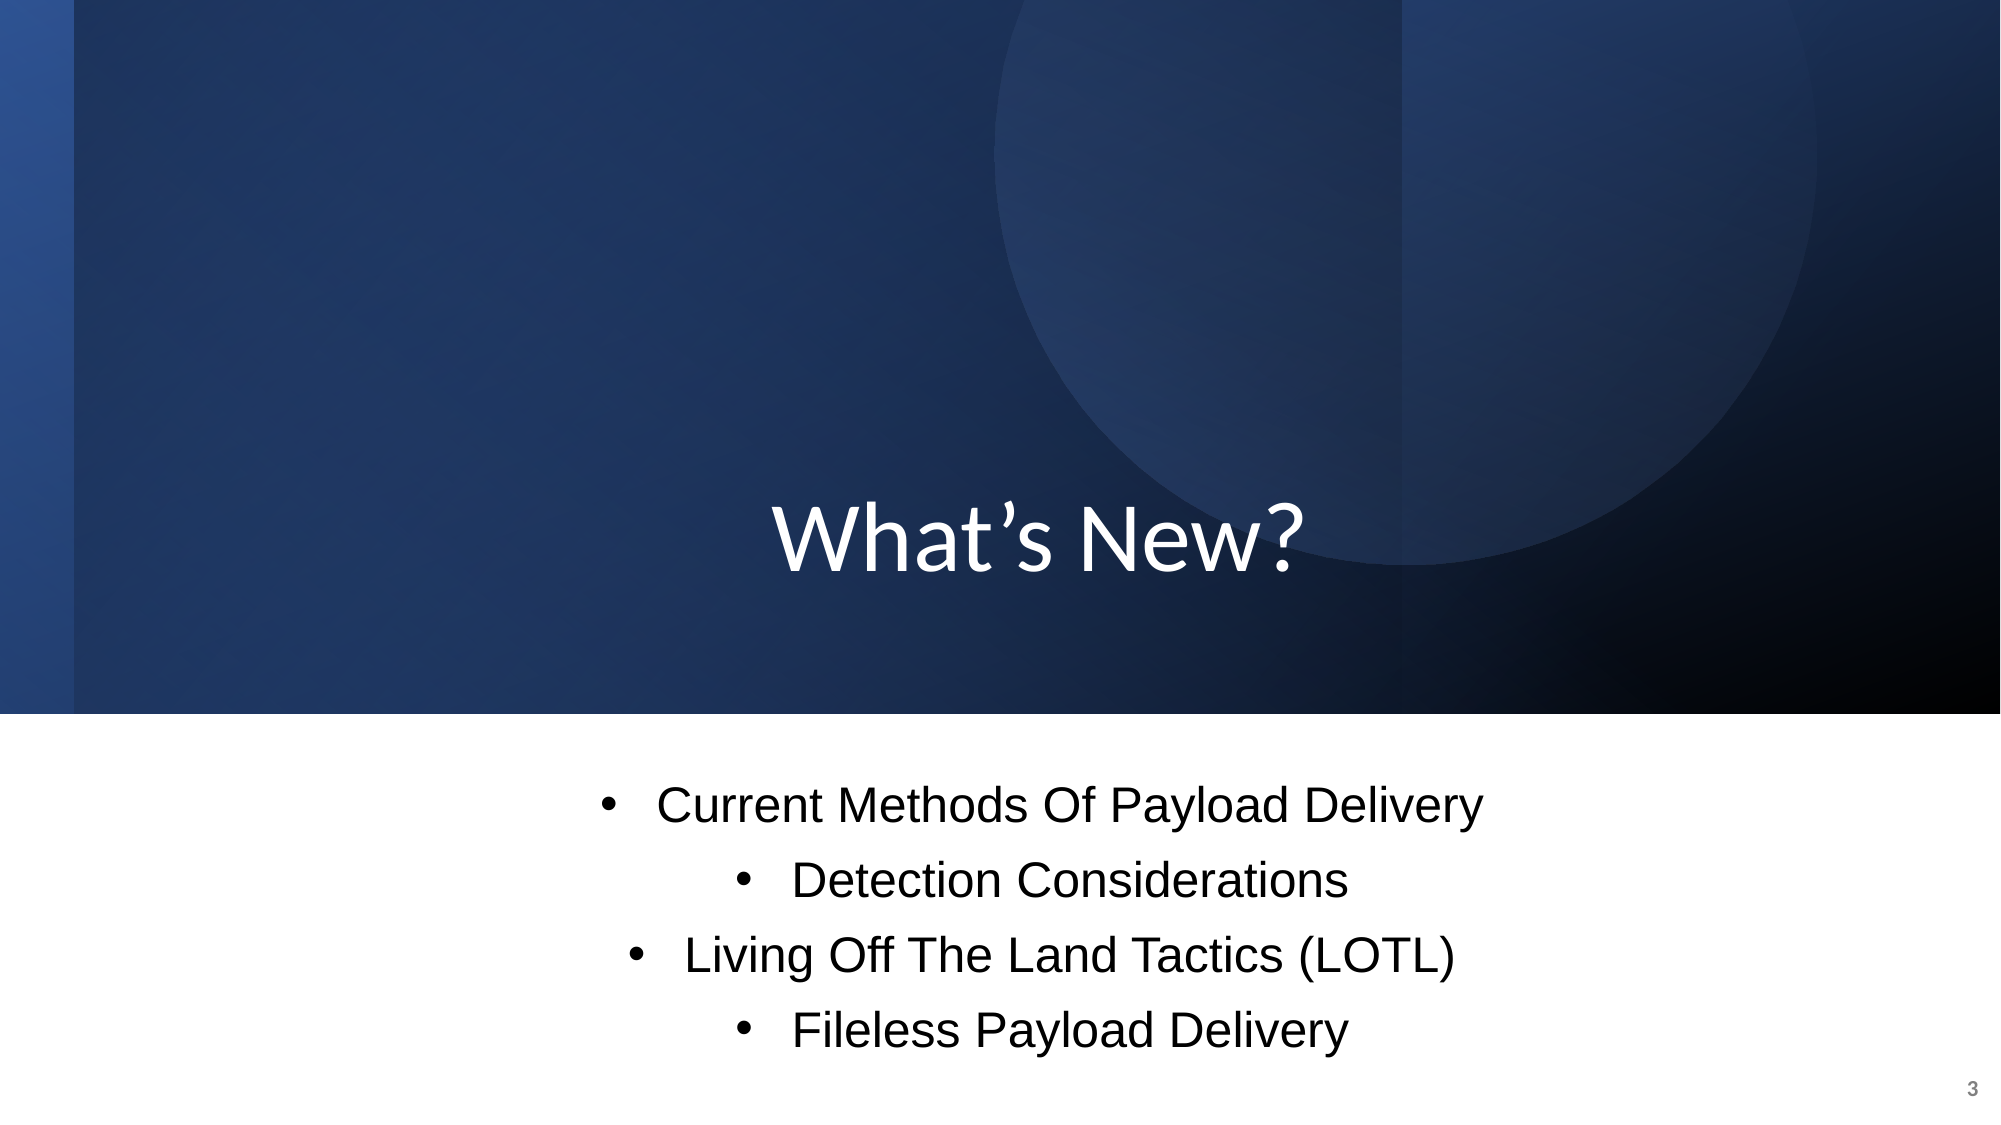

# What’s New?
Current Methods Of Payload Delivery
Detection Considerations
Living Off The Land Tactics (LOTL)
Fileless Payload Delivery
3